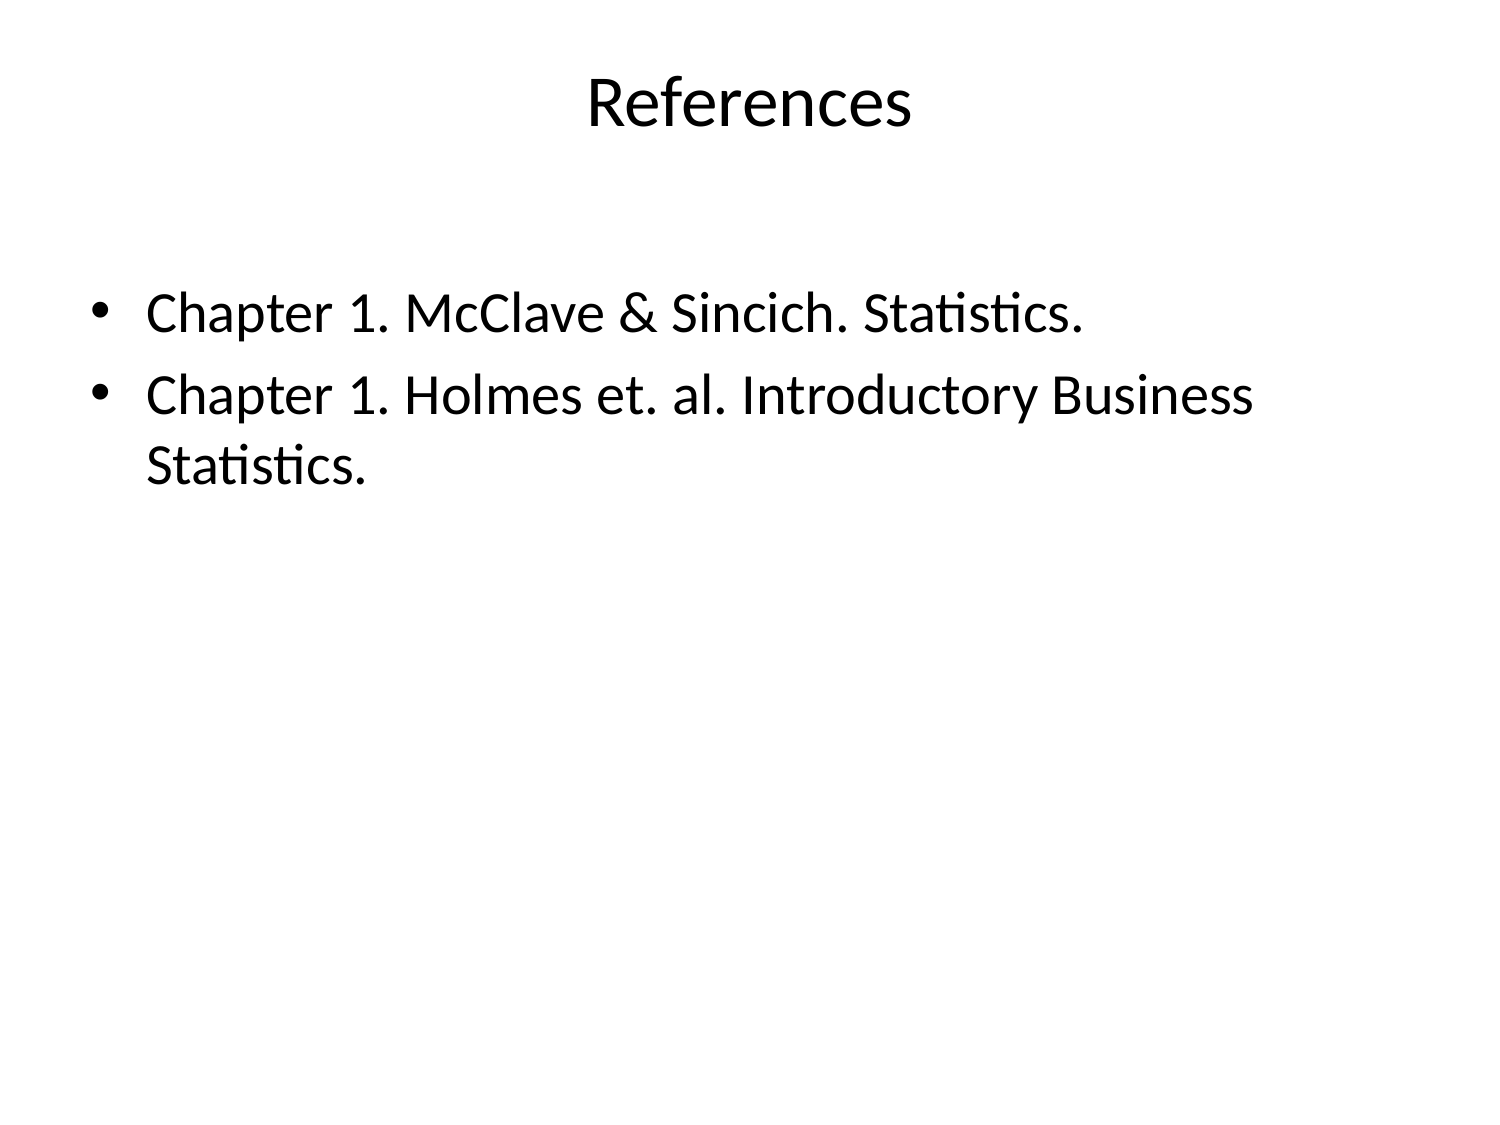

# References
Chapter 1. McClave & Sincich. Statistics.
Chapter 1. Holmes et. al. Introductory Business Statistics.